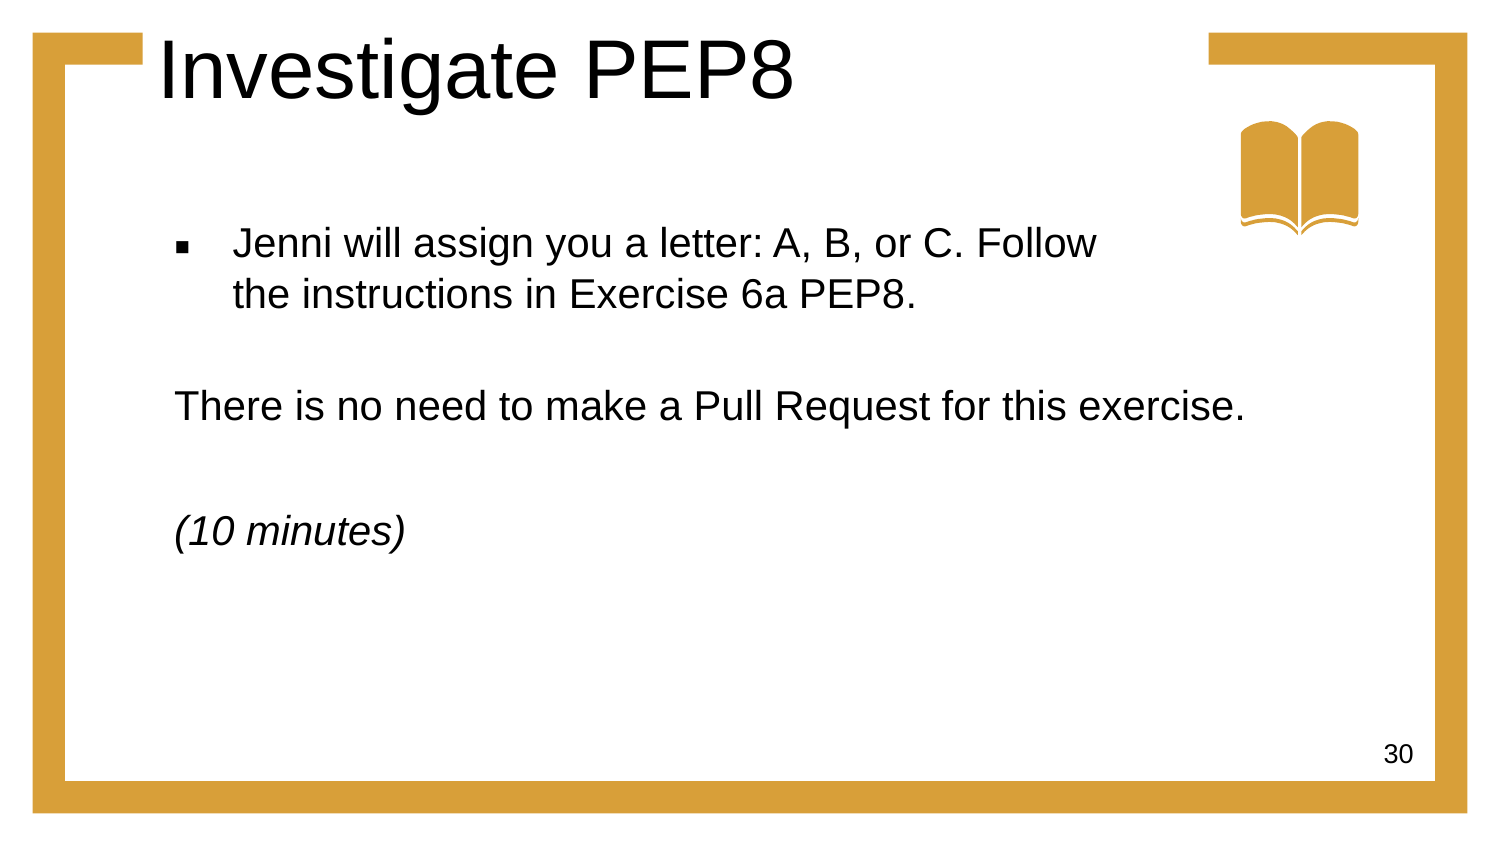

# Investigate PEP8

Jenni will assign you a letter: A, B, or C. Follow
the instructions in Exercise 6a PEP8.
There is no need to make a Pull Request for this exercise.

(10 minutes)
30